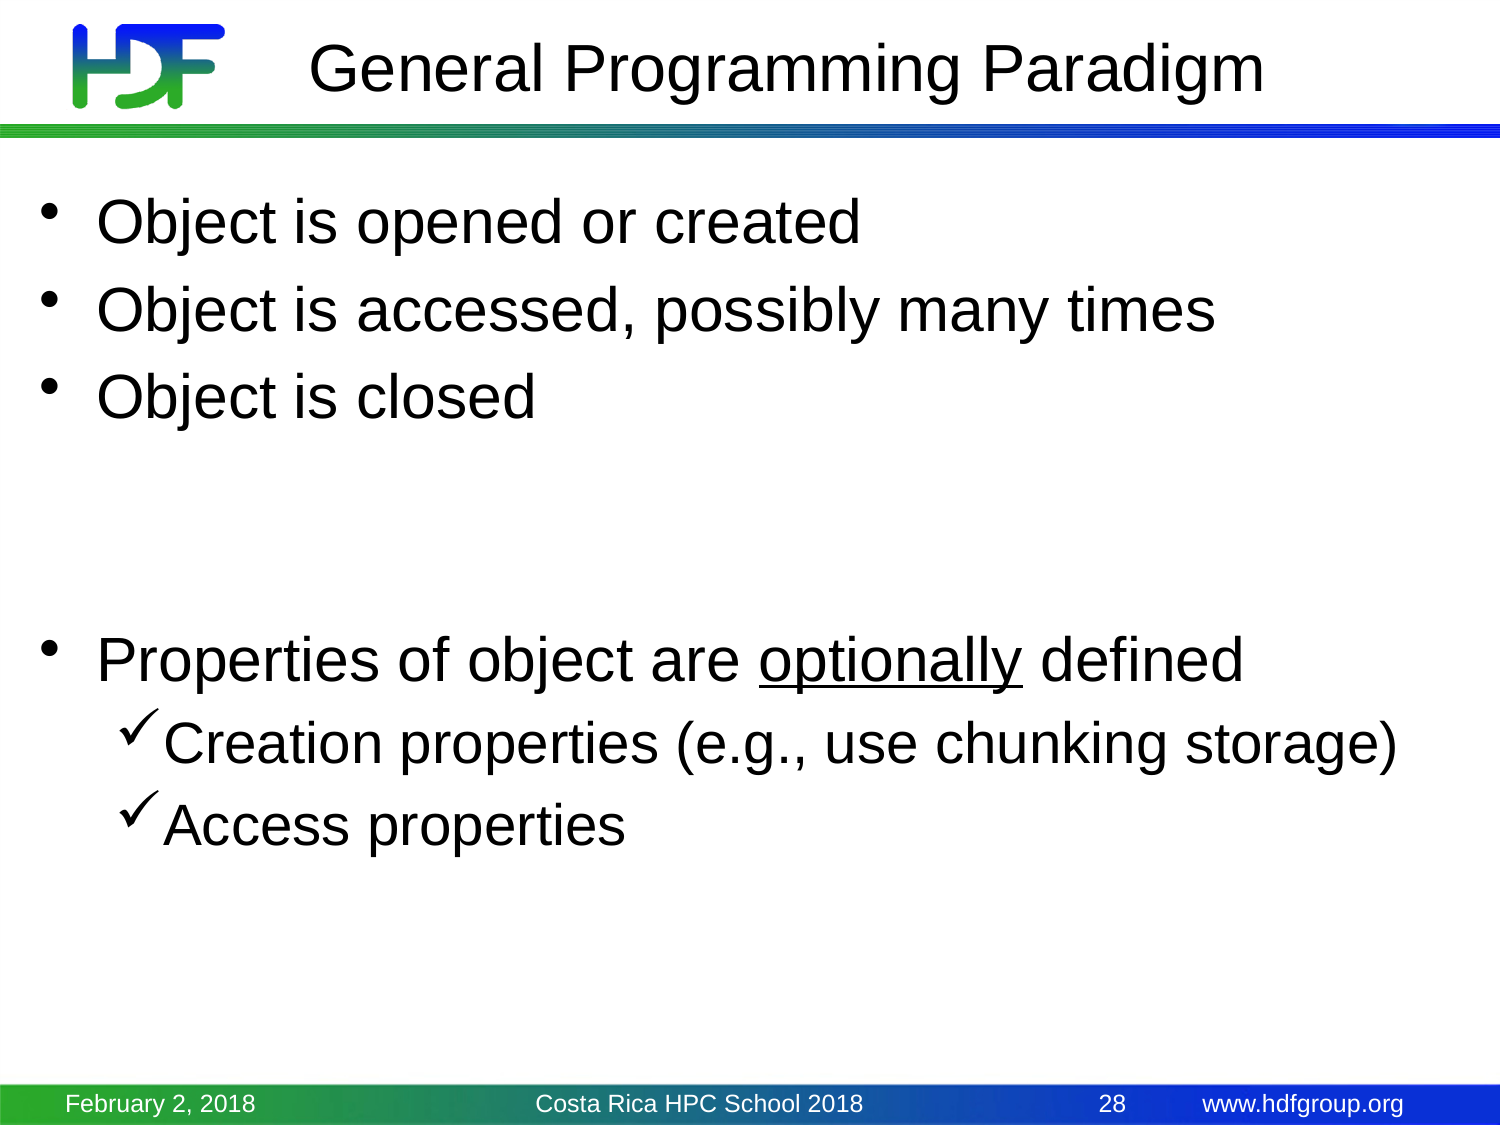

# General Programming Paradigm
Object is opened or created
Object is accessed, possibly many times
Object is closed

Properties of object are optionally defined
Creation properties (e.g., use chunking storage)
Access properties

February 2, 2018
Costa Rica HPC School 2018
28